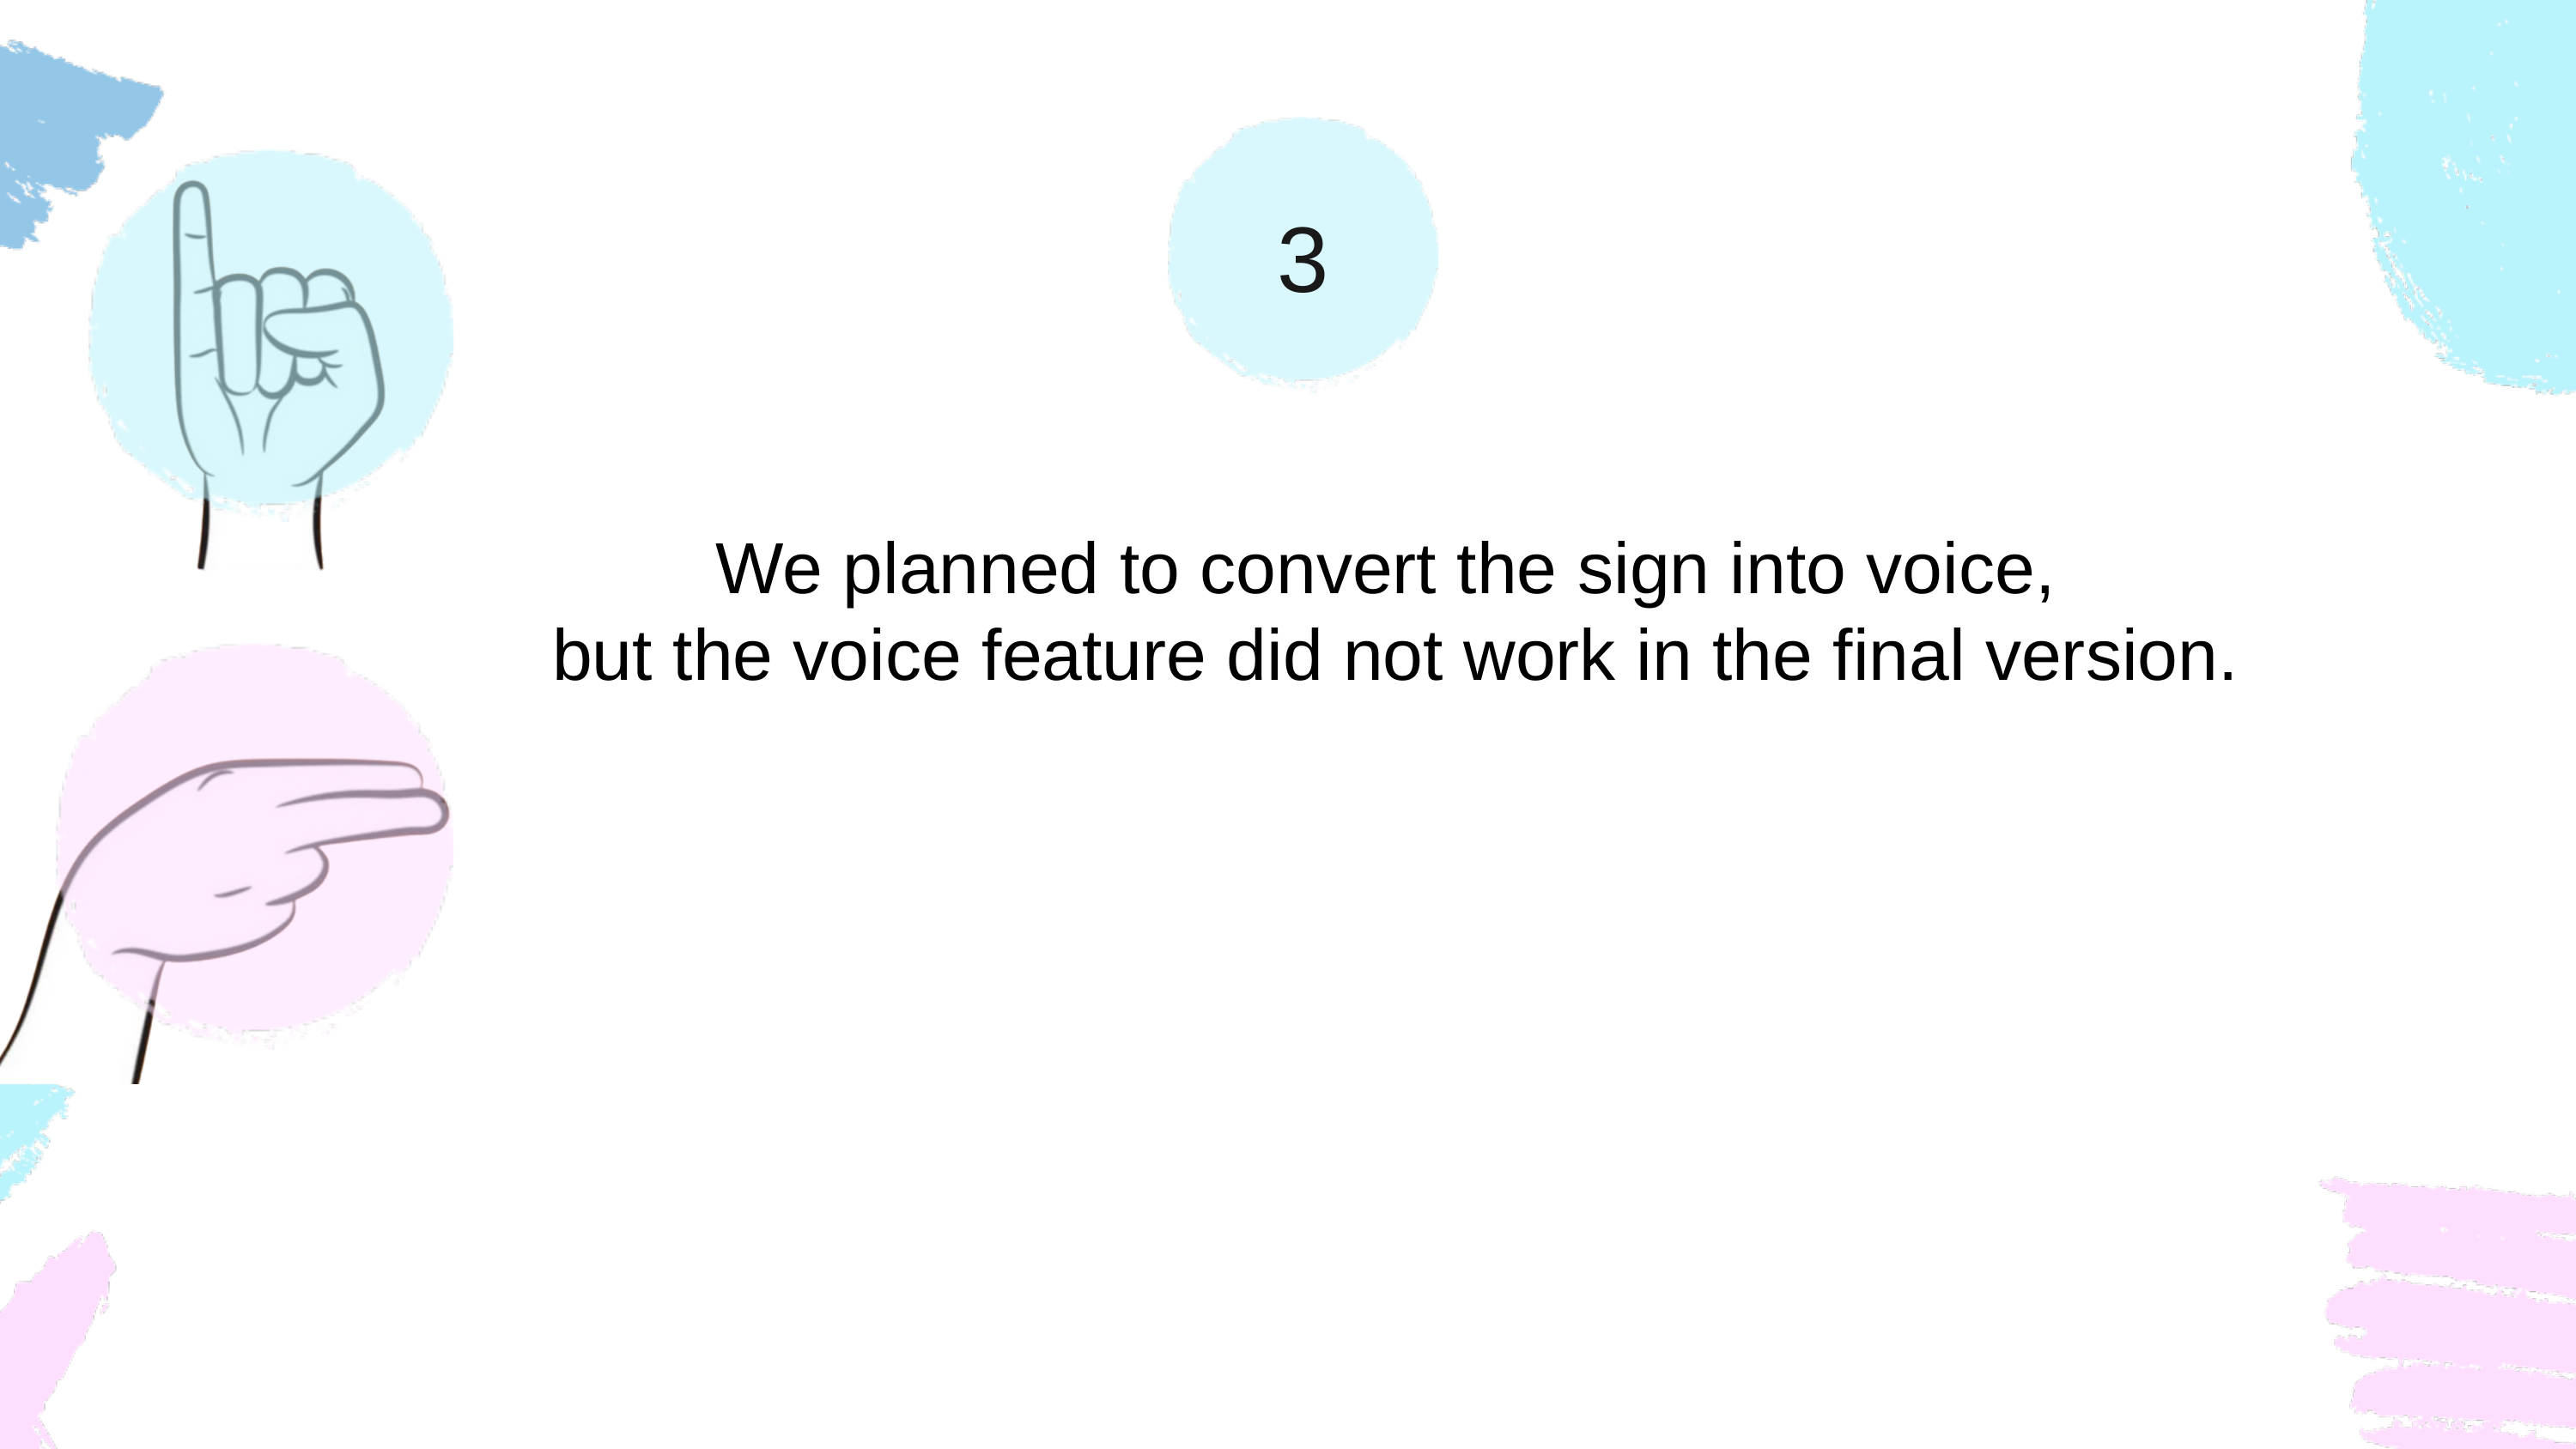

3
We planned to convert the sign into voice,
 but the voice feature did not work in the final version.